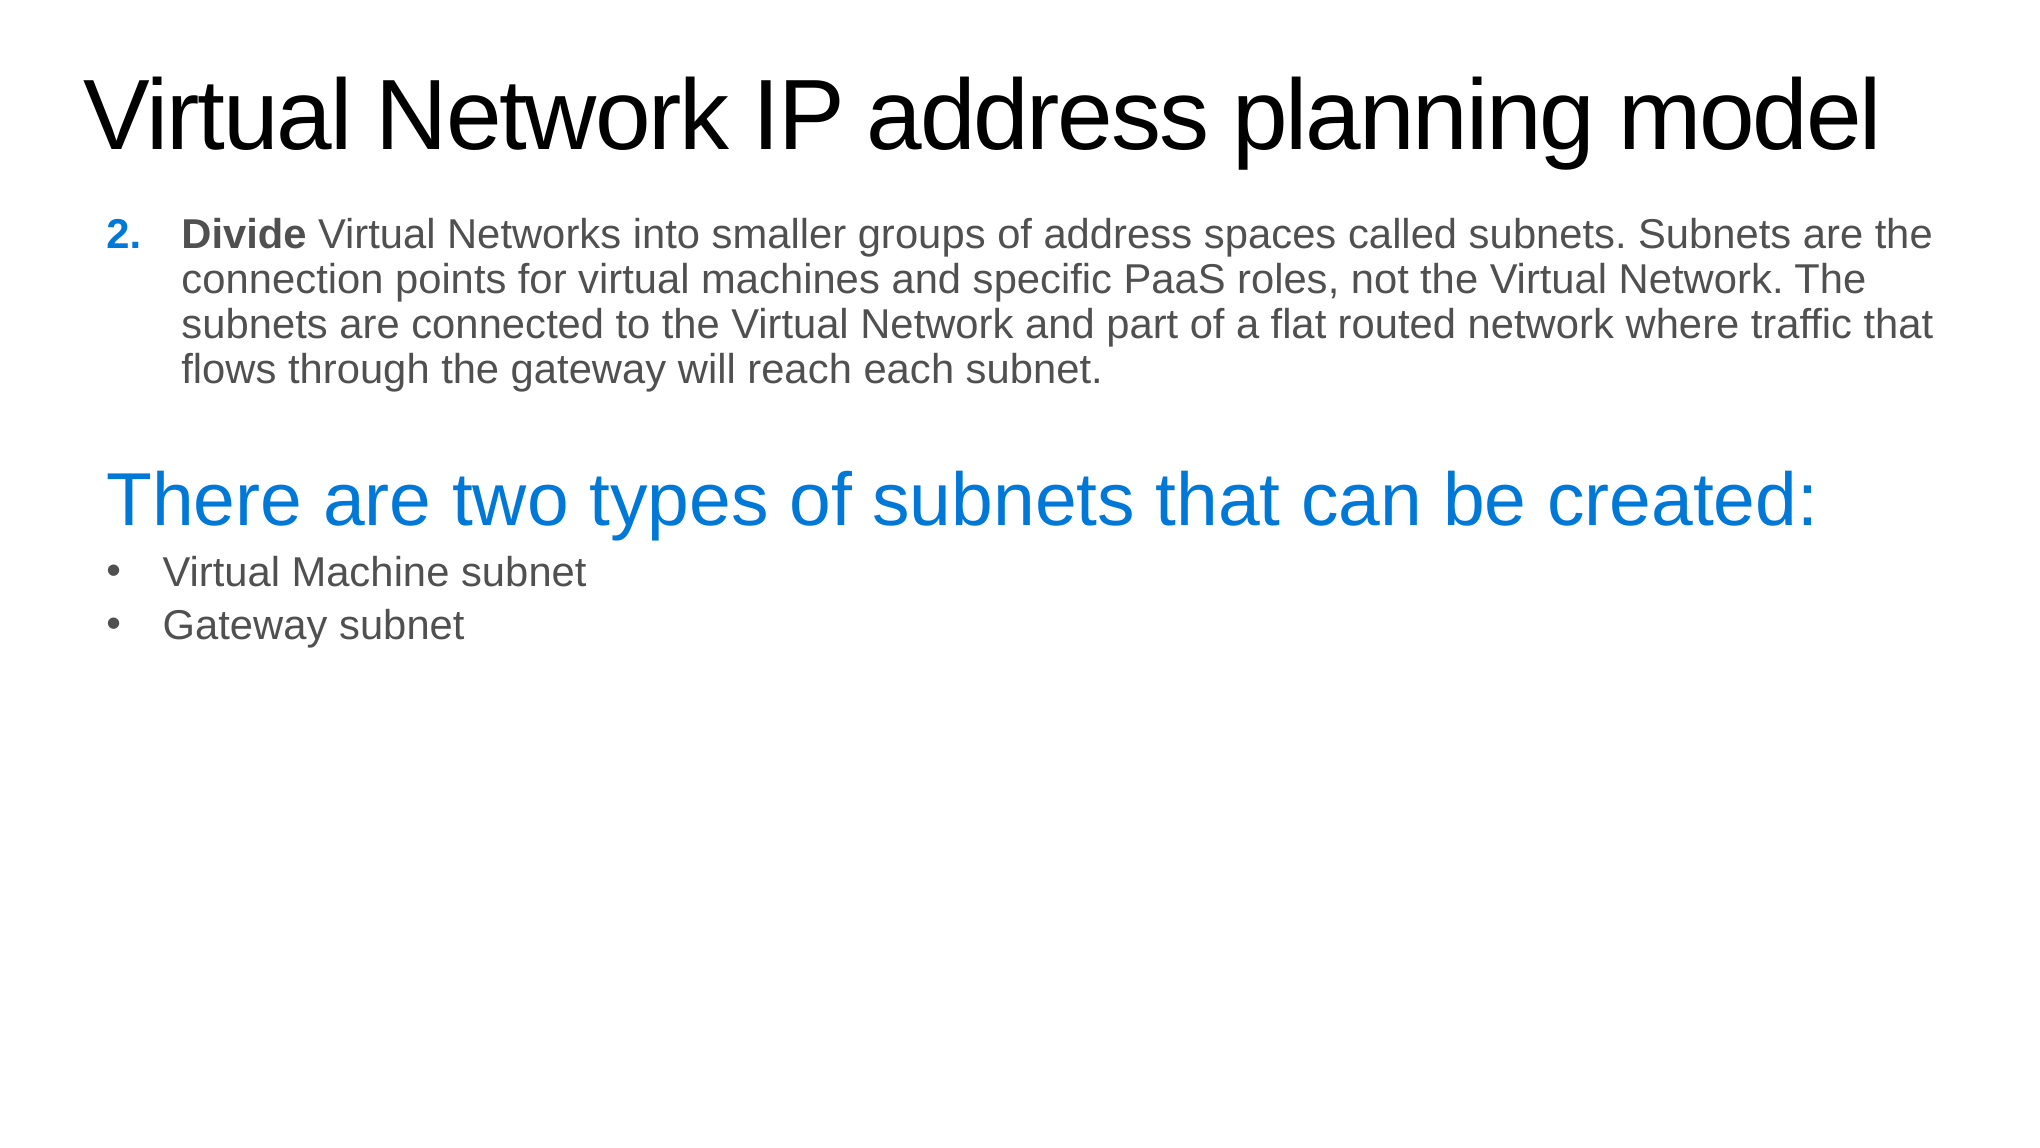

# Virtual Network IP address planning model
Divide Virtual Networks into smaller groups of address spaces called subnets. Subnets are the connection points for virtual machines and specific PaaS roles, not the Virtual Network. The subnets are connected to the Virtual Network and part of a flat routed network where traffic that flows through the gateway will reach each subnet.

There are two types of subnets that can be created:
Virtual Machine subnet
Gateway subnet